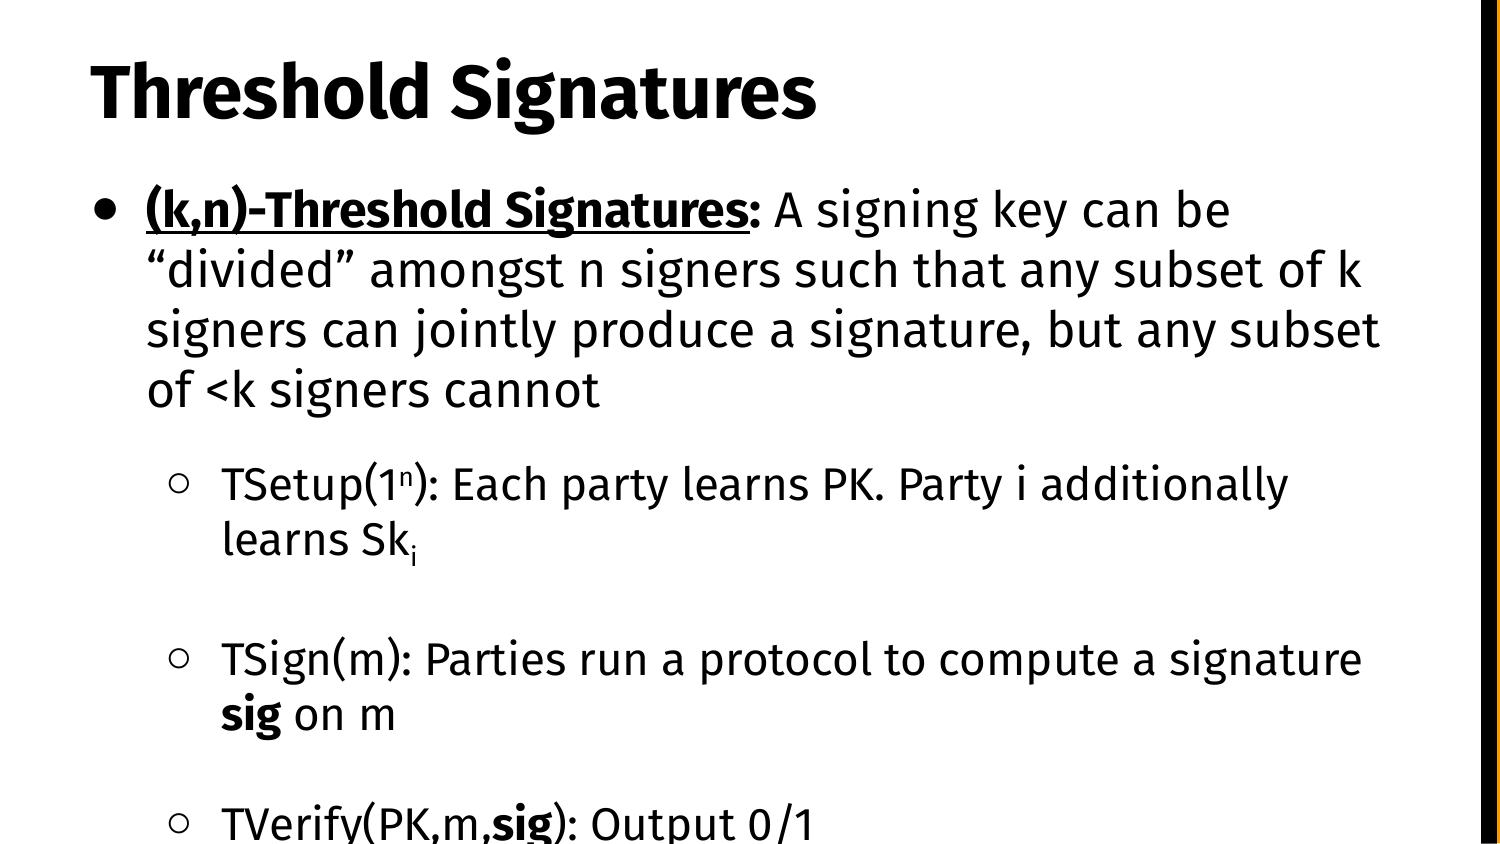

# Threshold Signatures
(k,n)-Threshold Signatures: A signing key can be “divided” amongst n signers such that any subset of k signers can jointly produce a signature, but any subset of <k signers cannot

TSetup(1n): Each party learns PK. Party i additionally learns Ski

TSign(m): Parties run a protocol to compute a signature sig on m

TVerify(PK,m,sig): Output 0/1